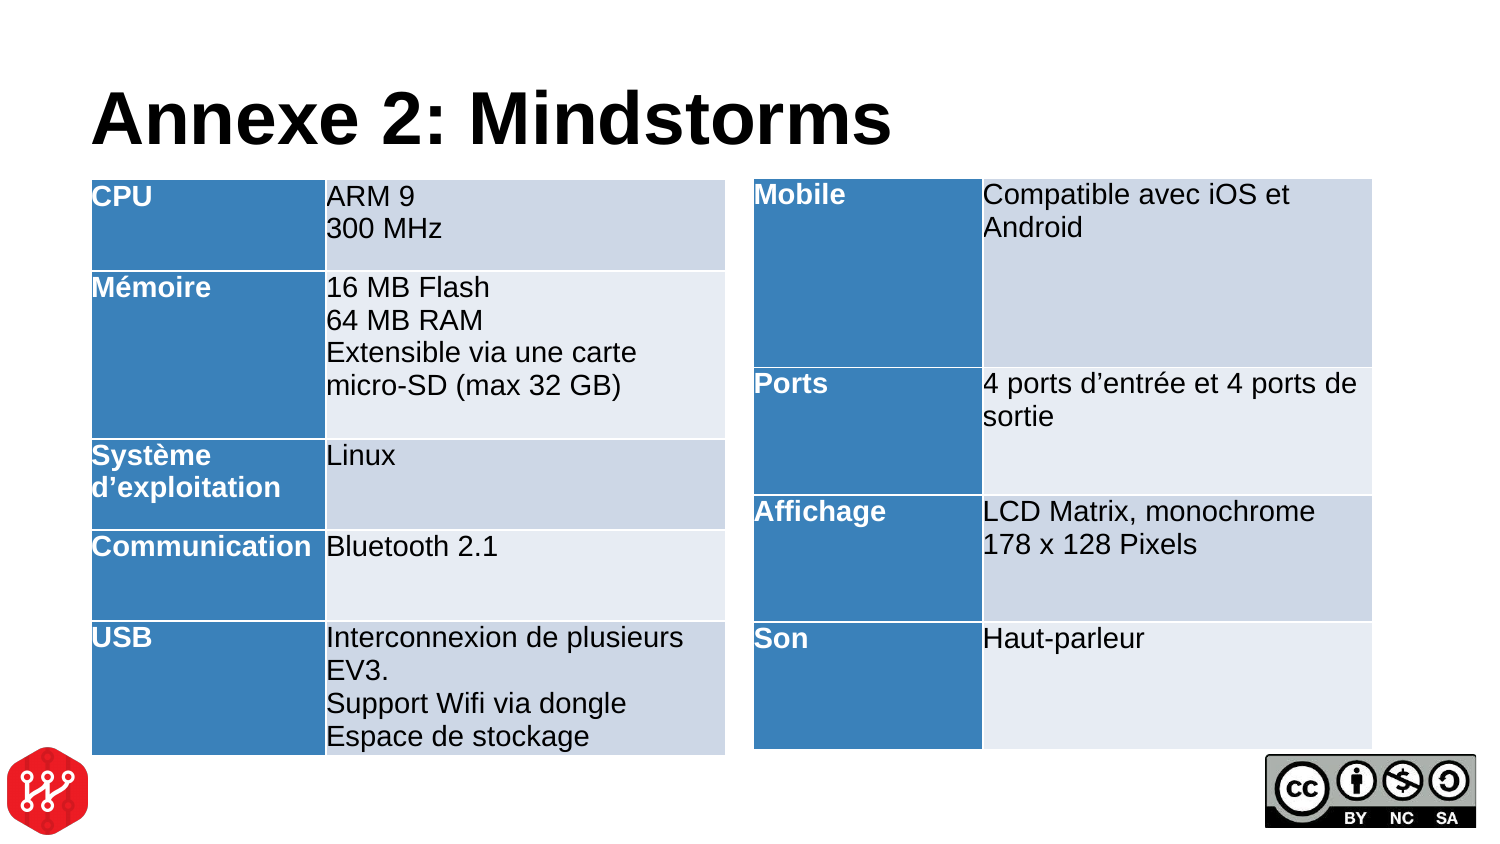

# Annexe 2: Mindstorms
| Mobile | Compatible avec iOS et Android |
| --- | --- |
| Ports | 4 ports d’entrée et 4 ports de sortie |
| Affichage | LCD Matrix, monochrome 178 x 128 Pixels |
| Son | Haut-parleur |
| CPU | ARM 9 300 MHz |
| --- | --- |
| Mémoire | 16 MB Flash 64 MB RAM Extensible via une carte micro-SD (max 32 GB) |
| Système d’exploitation | Linux |
| Communication | Bluetooth 2.1 |
| USB | Interconnexion de plusieurs EV3. Support Wifi via dongle Espace de stockage |